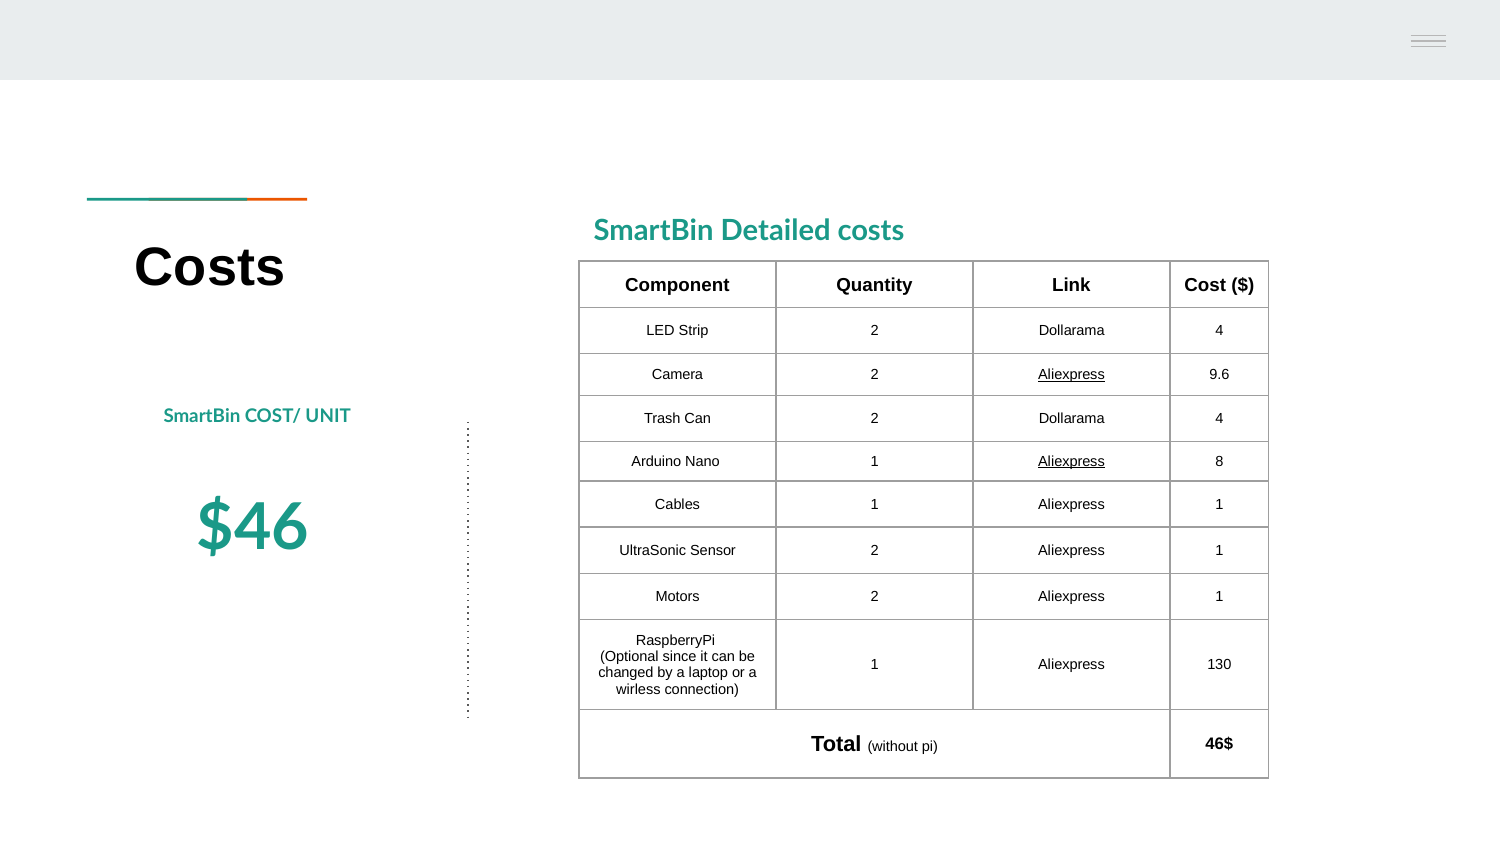

SmartBin Detailed costs
# Costs
| Component | Quantity | Link | Cost ($) |
| --- | --- | --- | --- |
| LED Strip | 2 | Dollarama | 4 |
| Camera | 2 | Aliexpress | 9.6 |
| Trash Can | 2 | Dollarama | 4 |
| Arduino Nano | 1 | Aliexpress | 8 |
| Cables | 1 | Aliexpress | 1 |
| UltraSonic Sensor | 2 | Aliexpress | 1 |
| Motors | 2 | Aliexpress | 1 |
| RaspberryPi (Optional since it can be changed by a laptop or a wirless connection) | 1 | Aliexpress | 130 |
| Total (without pi) |  |  | 46$ |
SmartBin COST/ UNIT
$46